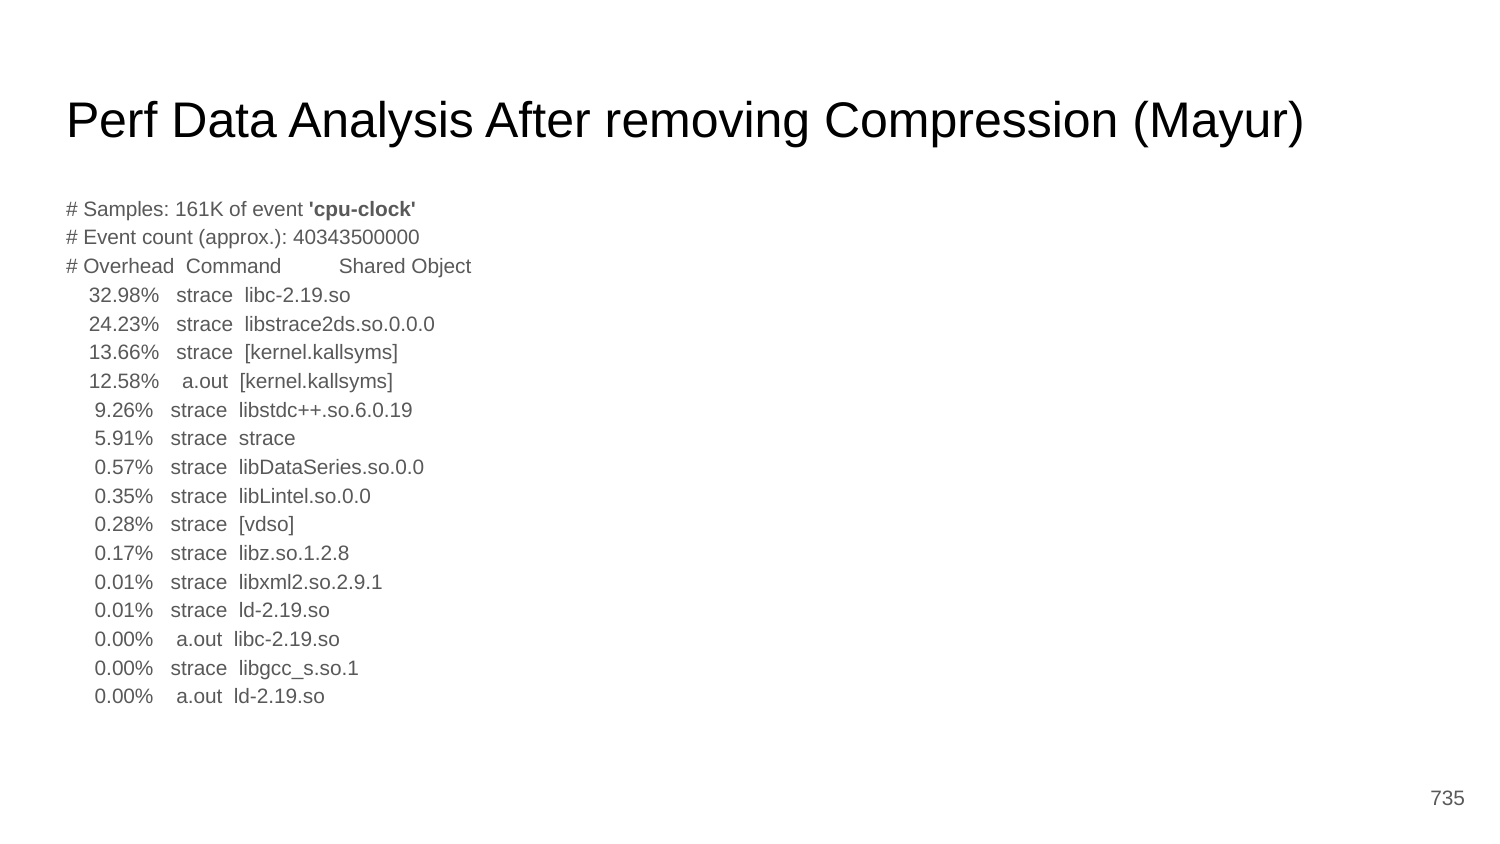

# Perf Data Analysis After removing Compression (Mayur)
# Samples: 161K of event 'cpu-clock' # Event count (approx.): 40343500000 # Overhead  Command          Shared Object 32.98%   strace  libc-2.19.so 24.23%   strace  libstrace2ds.so.0.0.0 13.66%   strace  [kernel.kallsyms] 12.58%    a.out  [kernel.kallsyms] 9.26%   strace  libstdc++.so.6.0.19 5.91%   strace  strace 0.57%   strace  libDataSeries.so.0.0 0.35%   strace  libLintel.so.0.0 0.28%   strace  [vdso] 0.17%   strace  libz.so.1.2.8 0.01%   strace  libxml2.so.2.9.1 0.01%   strace  ld-2.19.so 0.00%    a.out  libc-2.19.so 0.00%   strace  libgcc_s.so.1 0.00%    a.out  ld-2.19.so

735